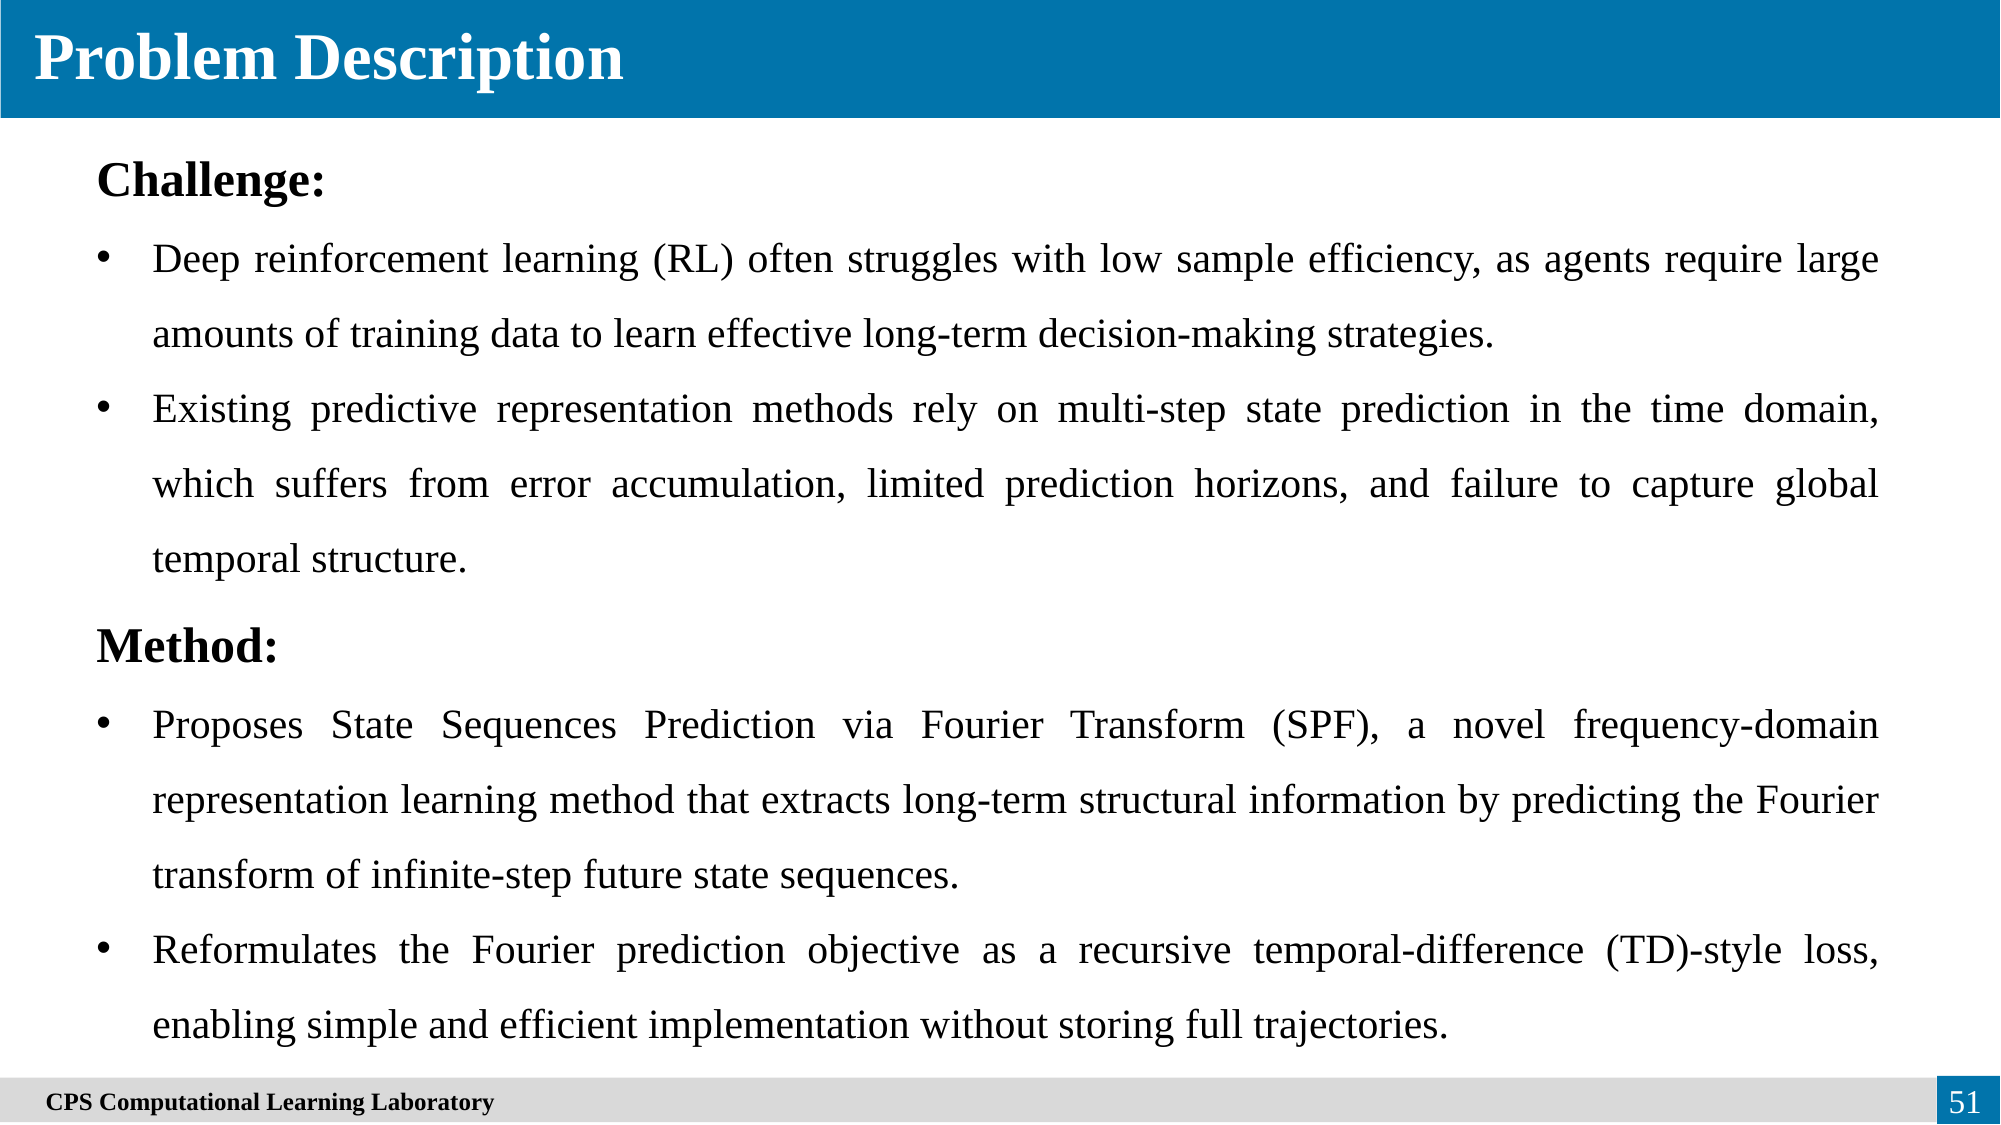

Problem Description
Challenge:
Deep reinforcement learning (RL) often struggles with low sample efficiency, as agents require large amounts of training data to learn effective long-term decision-making strategies.
Existing predictive representation methods rely on multi-step state prediction in the time domain, which suffers from error accumulation, limited prediction horizons, and failure to capture global temporal structure.
Method:
Proposes State Sequences Prediction via Fourier Transform (SPF), a novel frequency-domain representation learning method that extracts long-term structural information by predicting the Fourier transform of infinite-step future state sequences.
Reformulates the Fourier prediction objective as a recursive temporal-difference (TD)-style loss, enabling simple and efficient implementation without storing full trajectories.
51
　CPS Computational Learning Laboratory